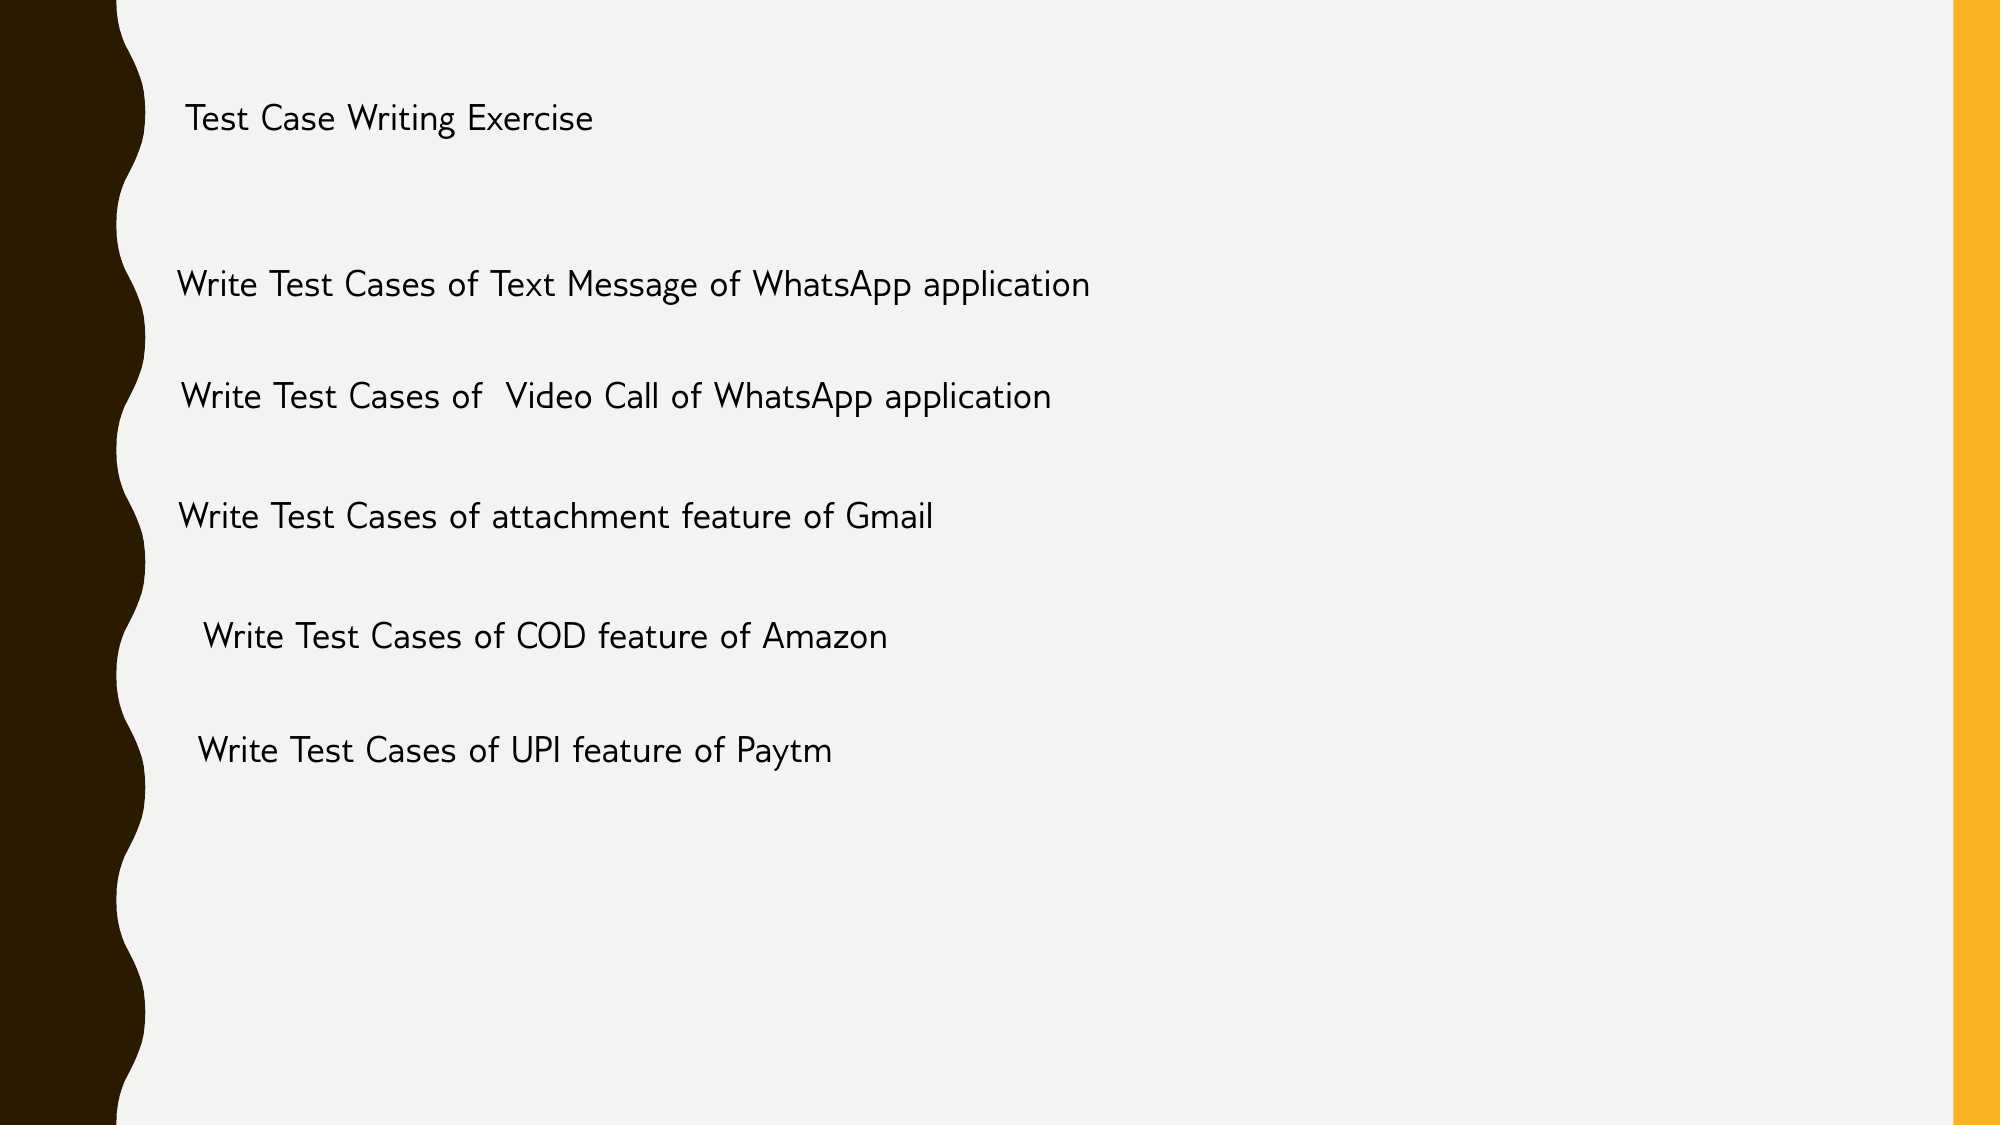

Test Case Writing Exercise
Write Test Cases of Text Message of WhatsApp application
Write Test Cases of  Video Call of WhatsApp application
Write Test Cases of attachment feature of Gmail
Write Test Cases of COD feature of Amazon
Write Test Cases of UPI feature of Paytm